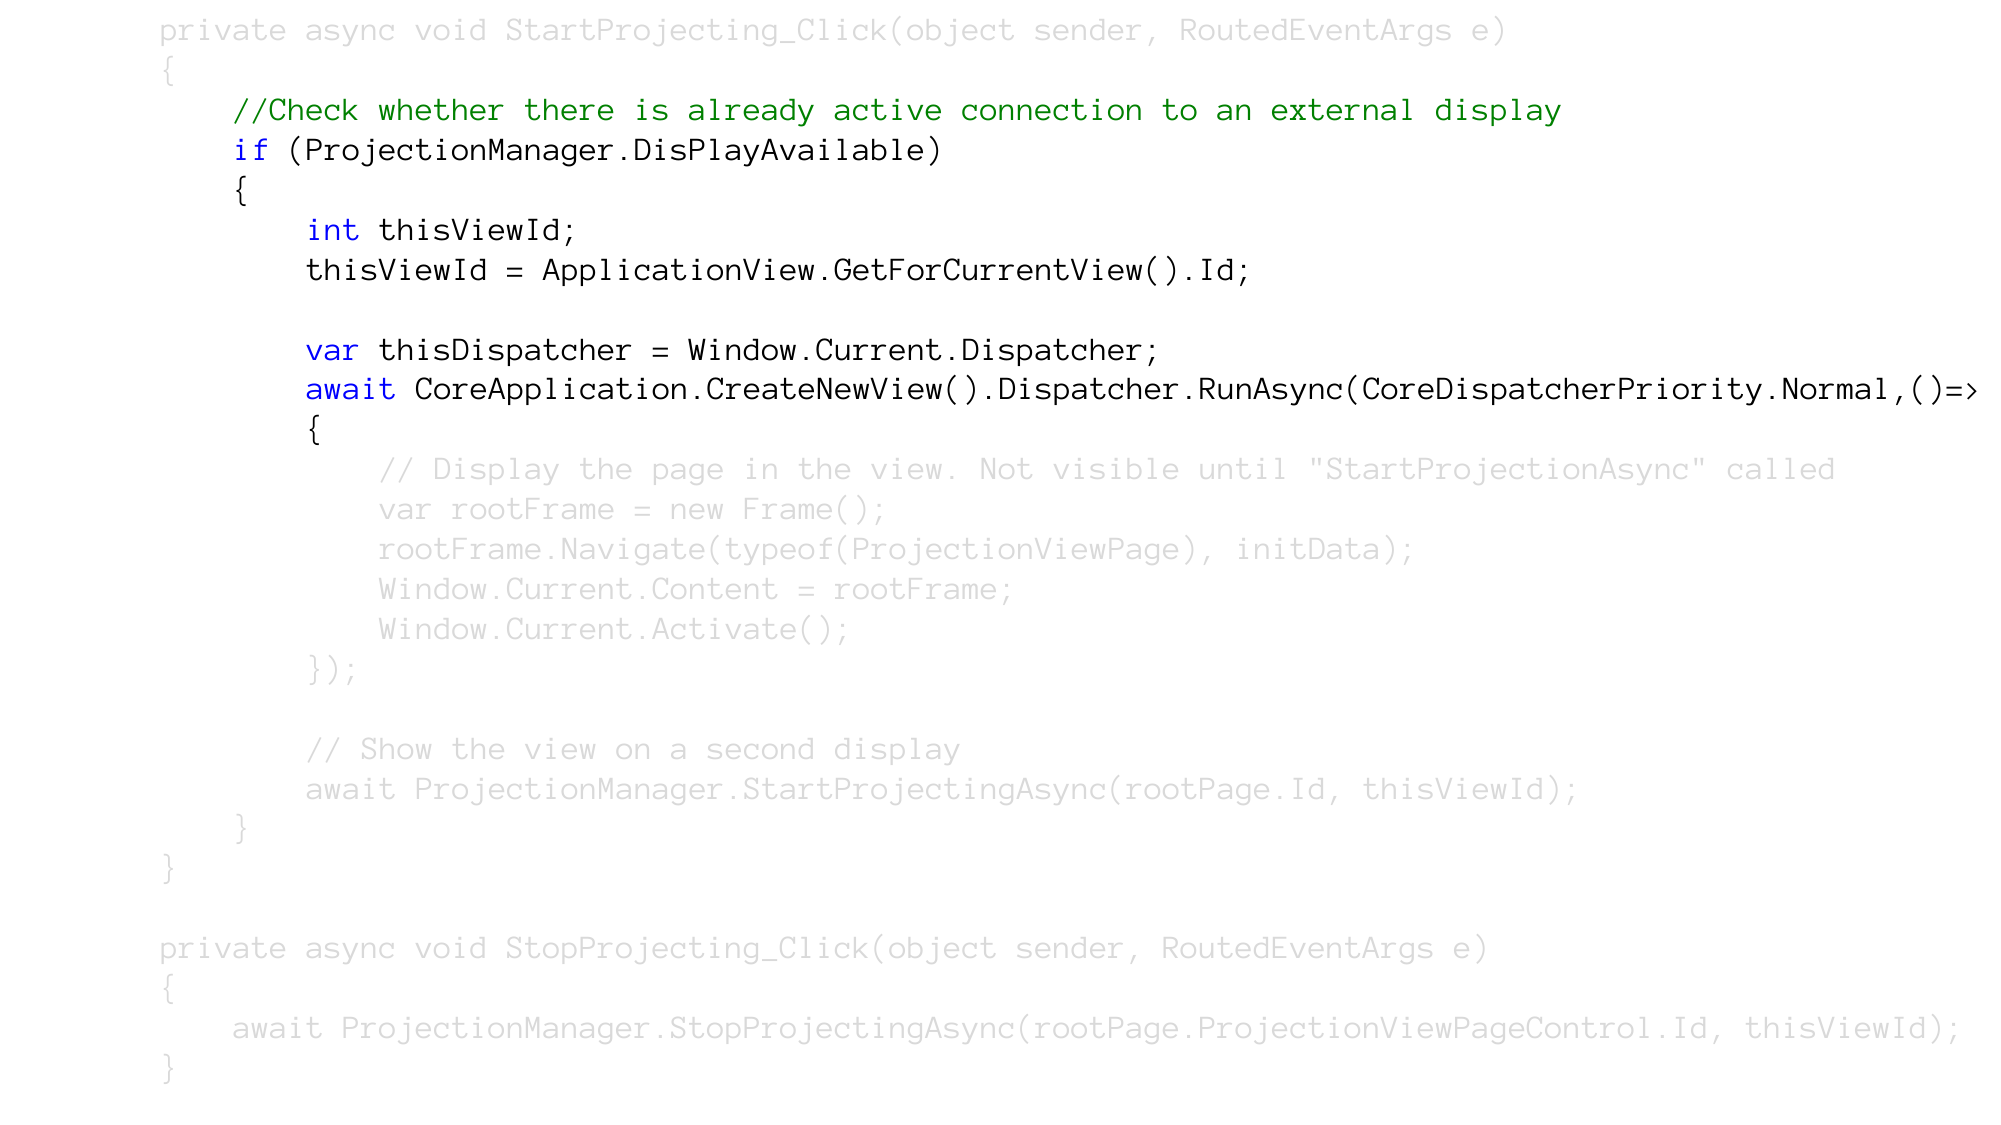

private async void StartProjecting_Click(object sender, RoutedEventArgs e)
        {
            //Check whether there is already active connection to an external display
            if (ProjectionManager.DisPlayAvailable)
            {
                int thisViewId;
                thisViewId = ApplicationView.GetForCurrentView().Id;

                var thisDispatcher = Window.Current.Dispatcher;
                await CoreApplication.CreateNewView().Dispatcher.RunAsync(CoreDispatcherPriority.Normal,()=>
                {
                    // Display the page in the view. Not visible until "StartProjectionAsync" called
                    var rootFrame = new Frame();
                    rootFrame.Navigate(typeof(ProjectionViewPage), initData);
                    Window.Current.Content = rootFrame;
                    Window.Current.Activate();
                });

                // Show the view on a second display
                await ProjectionManager.StartProjectingAsync(rootPage.Id, thisViewId);
            }
        }

        private async void StopProjecting_Click(object sender, RoutedEventArgs e)
        {
            await ProjectionManager.StopProjectingAsync(rootPage.ProjectionViewPageControl.Id, thisViewId);
        }